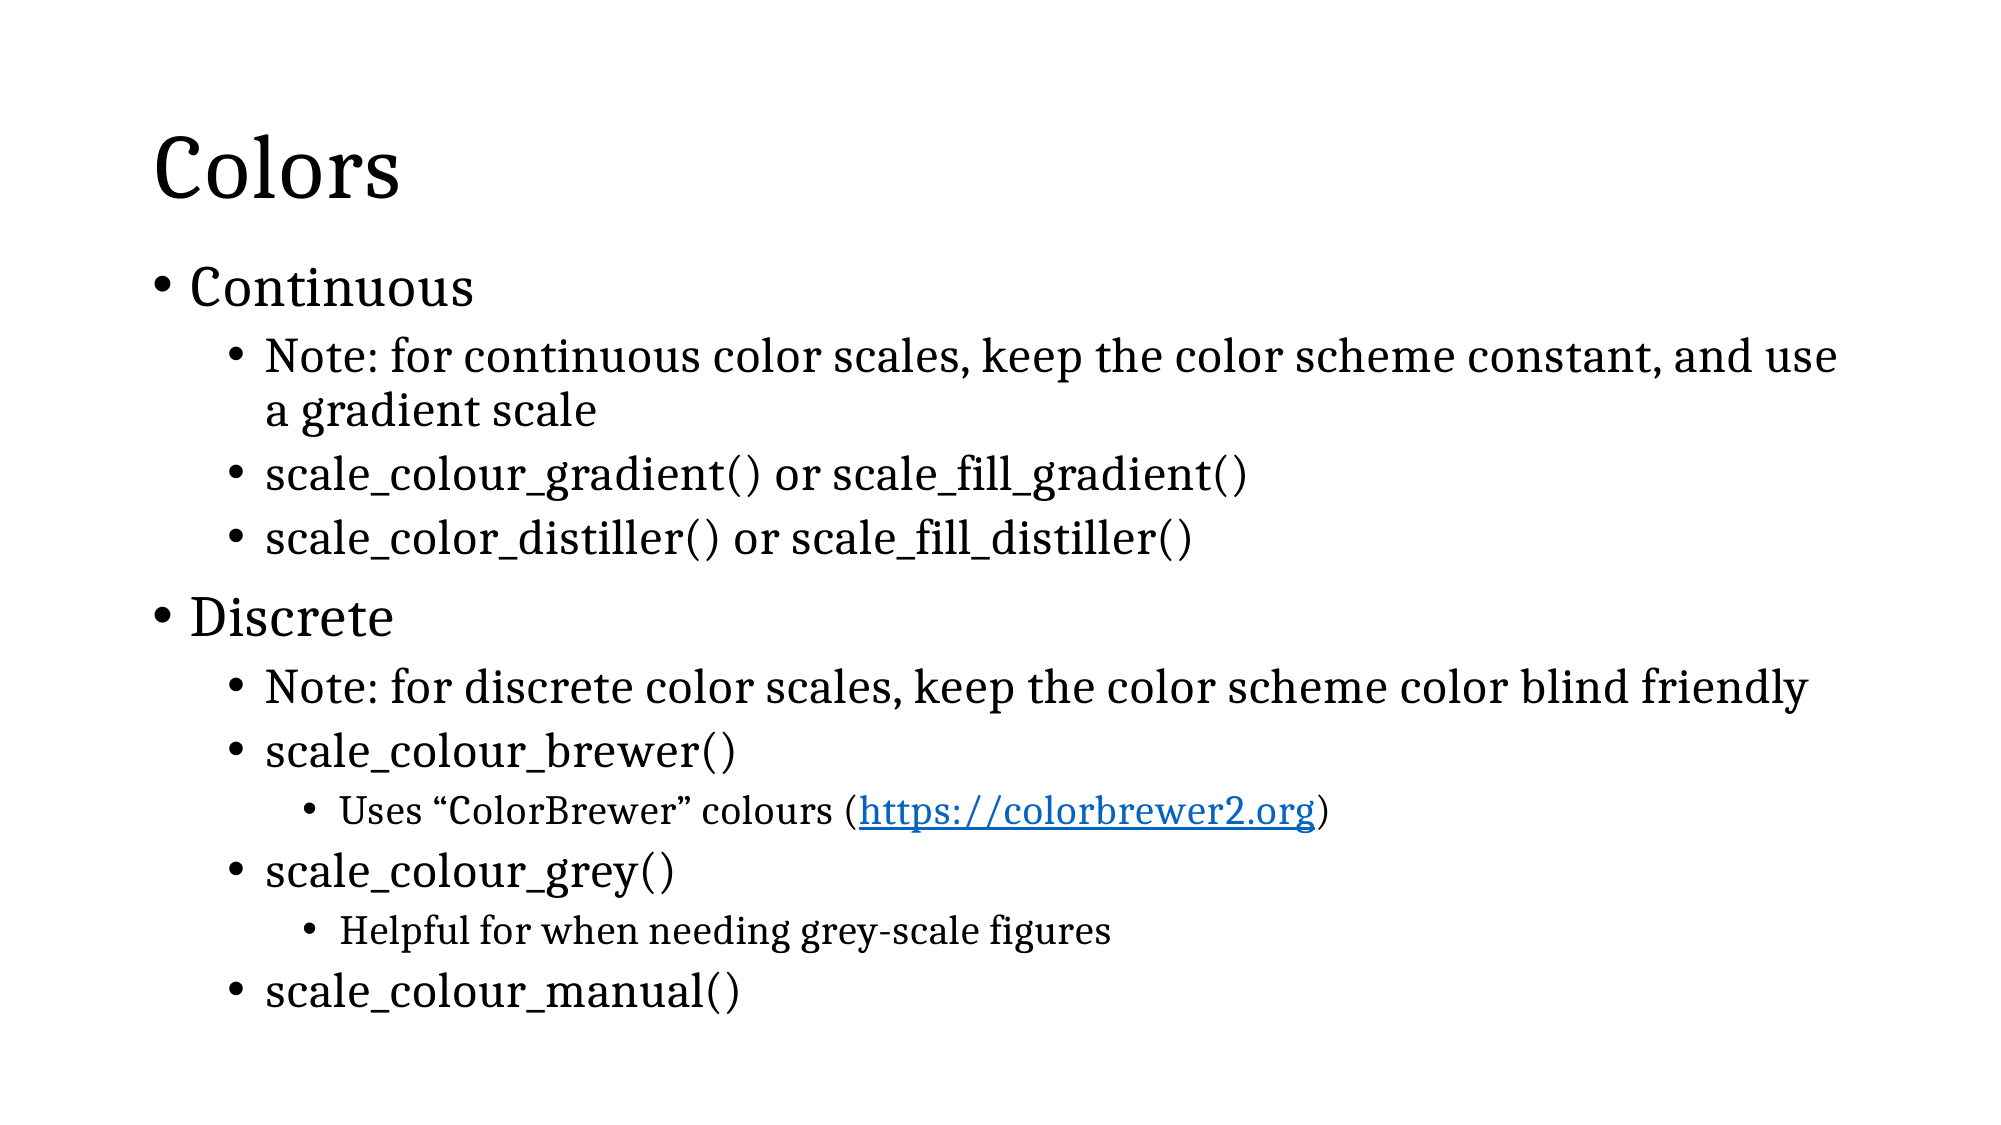

# Colors
Continuous
Note: for continuous color scales, keep the color scheme constant, and use a gradient scale
scale_colour_gradient() or scale_fill_gradient()
scale_color_distiller() or scale_fill_distiller()
Discrete
Note: for discrete color scales, keep the color scheme color blind friendly
scale_colour_brewer()
Uses “ColorBrewer” colours (https://colorbrewer2.org)
scale_colour_grey()
Helpful for when needing grey-scale figures
scale_colour_manual()